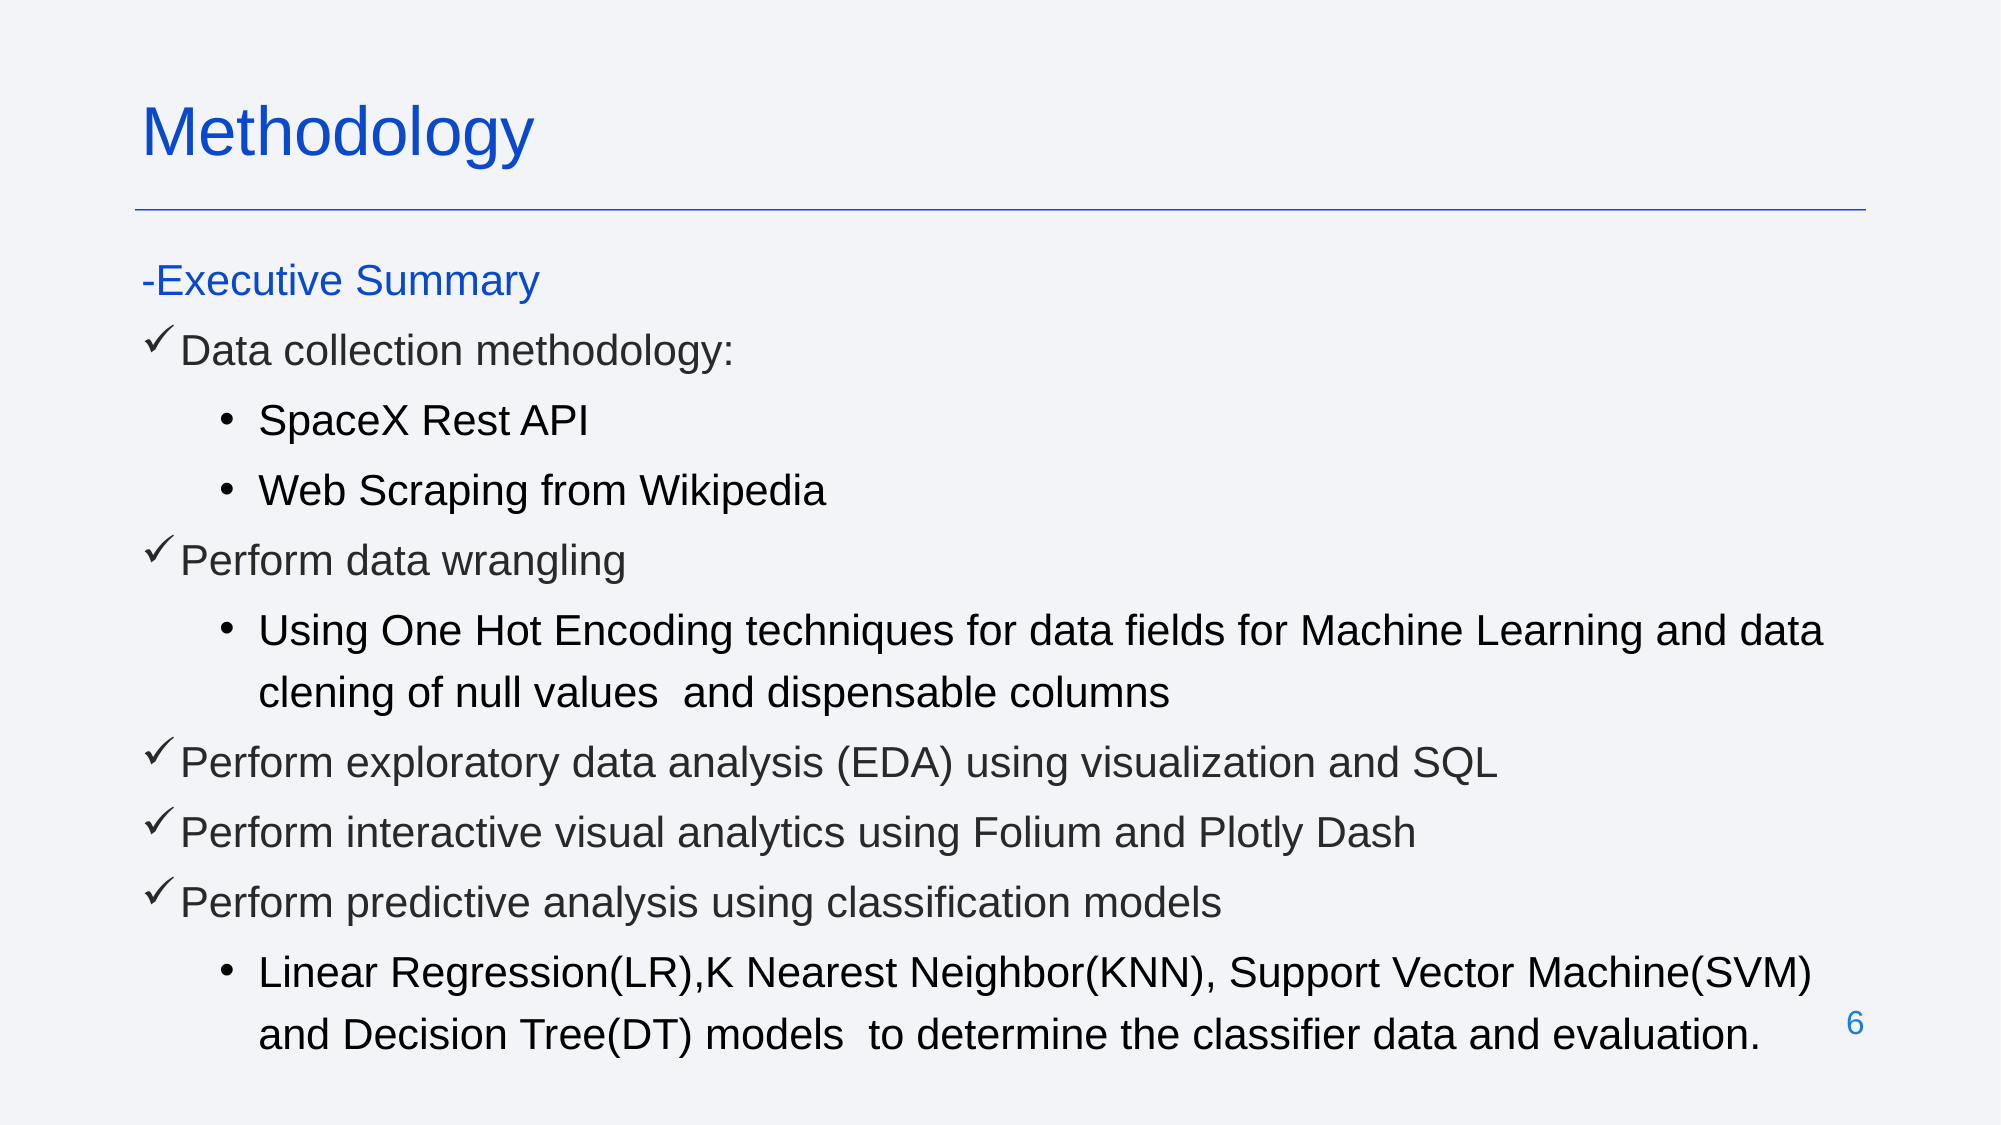

Methodology
-Executive Summary
Data collection methodology:
SpaceX Rest API
Web Scraping from Wikipedia
Perform data wrangling
Using One Hot Encoding techniques for data fields for Machine Learning and data clening of null values  and dispensable columns
Perform exploratory data analysis (EDA) using visualization and SQL
Perform interactive visual analytics using Folium and Plotly Dash
Perform predictive analysis using classification models
Linear Regression(LR),K Nearest Neighbor(KNN), Support Vector Machine(SVM) and Decision Tree(DT) models  to determine the classifier data and evaluation.

6